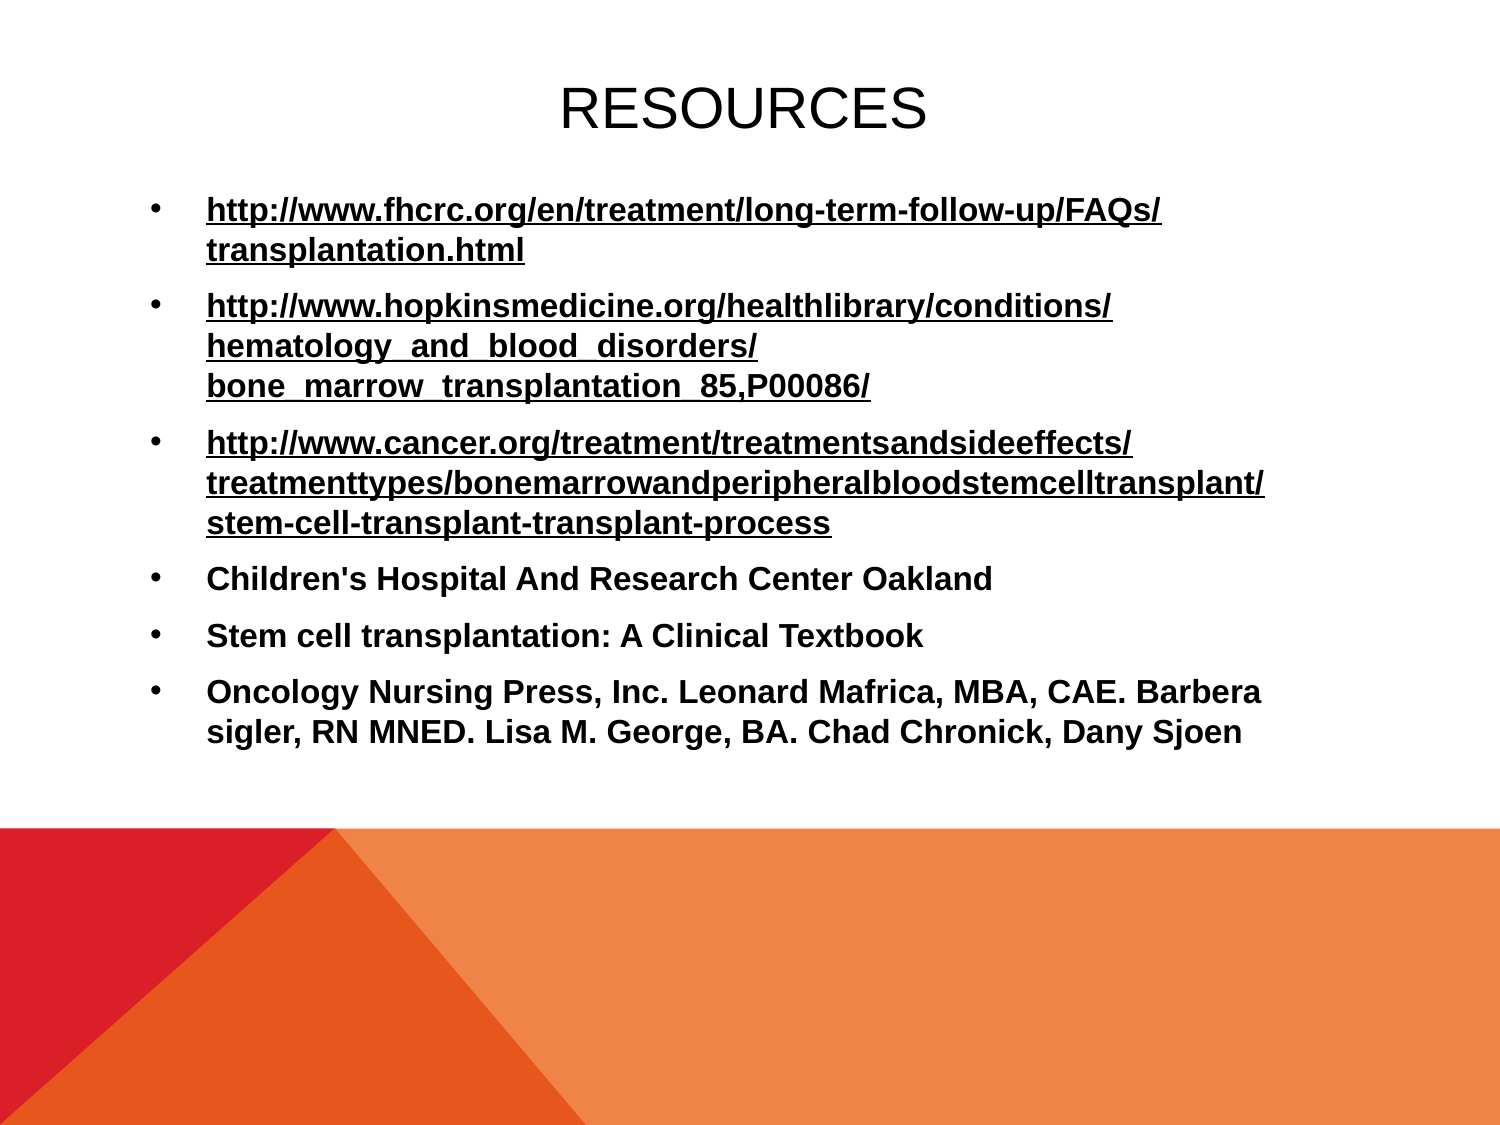

# Resources
http://www.fhcrc.org/en/treatment/long-term-follow-up/FAQs/transplantation.html
http://www.hopkinsmedicine.org/healthlibrary/conditions/hematology_and_blood_disorders/bone_marrow_transplantation_85,P00086/
http://www.cancer.org/treatment/treatmentsandsideeffects/treatmenttypes/bonemarrowandperipheralbloodstemcelltransplant/stem-cell-transplant-transplant-process
Children's Hospital And Research Center Oakland
Stem cell transplantation: A Clinical Textbook
Oncology Nursing Press, Inc. Leonard Mafrica, MBA, CAE. Barbera sigler, RN MNED. Lisa M. George, BA. Chad Chronick, Dany Sjoen